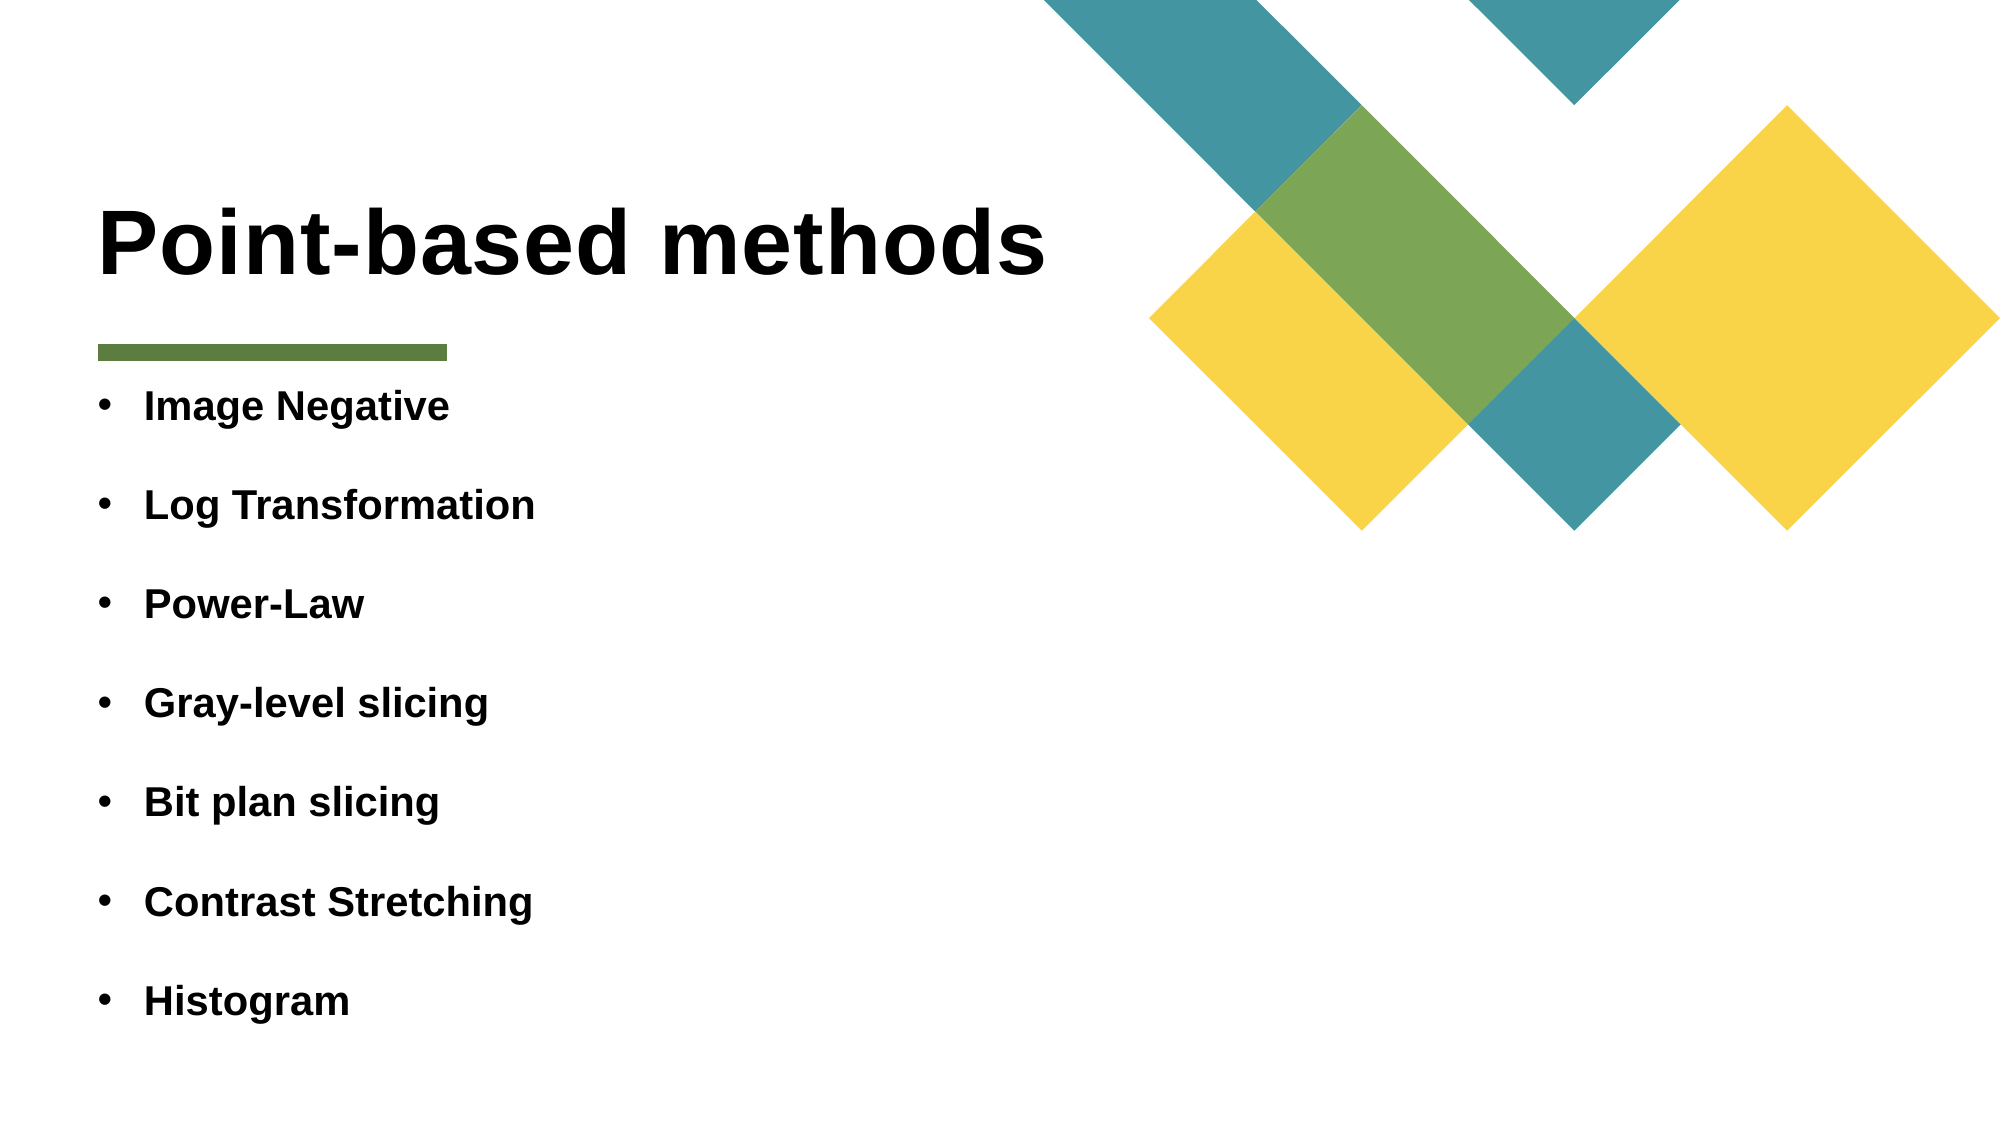

# Point-based methods
Image Negative
Log Transformation
Power-Law
Gray-level slicing
Bit plan slicing
Contrast Stretching
Histogram